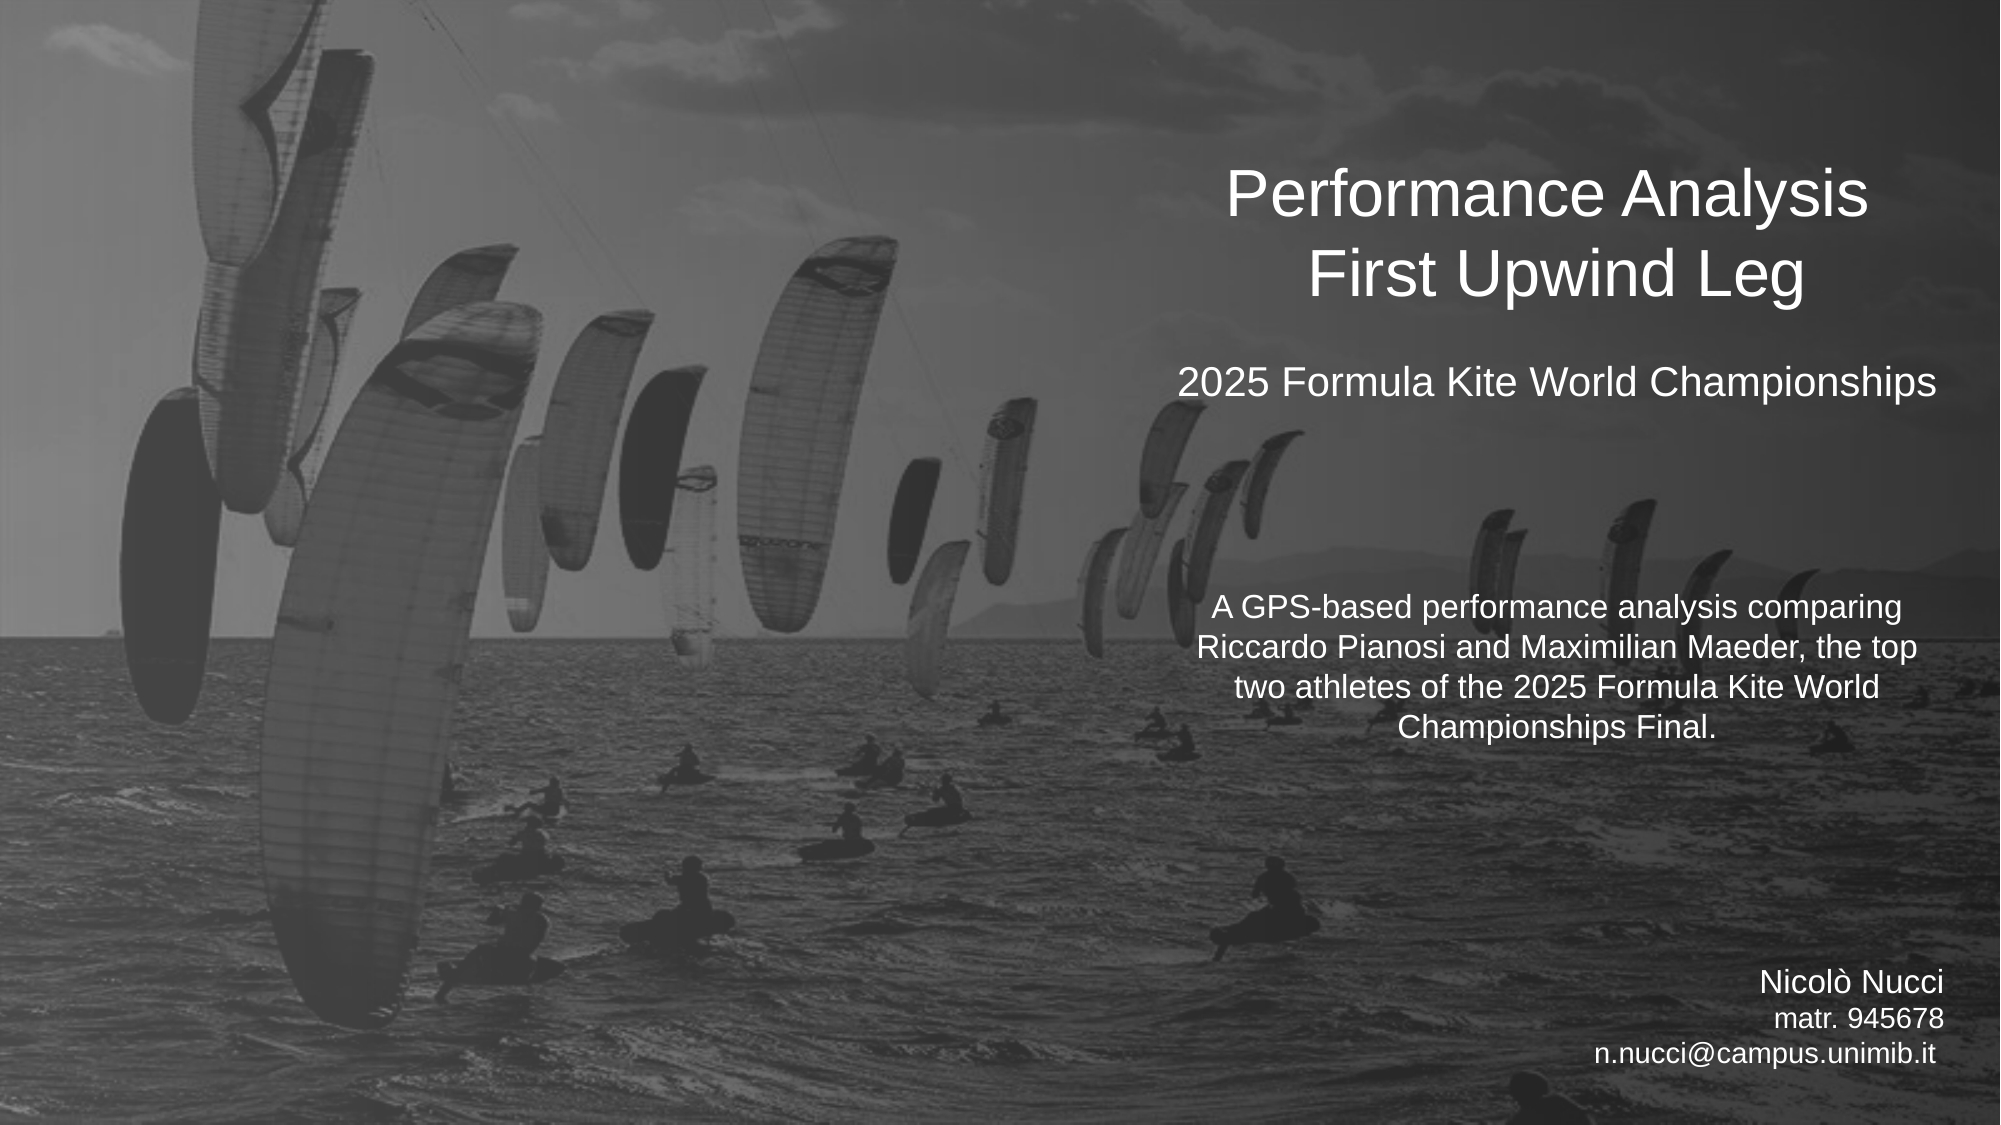

Performance Analysis
First Upwind Leg

2025 Formula Kite World Championships
A GPS-based performance analysis comparing Riccardo Pianosi and Maximilian Maeder, the top two athletes of the 2025 Formula Kite World Championships Final.
Nicolò Nucci
matr. 945678
n.nucci@campus.unimib.it